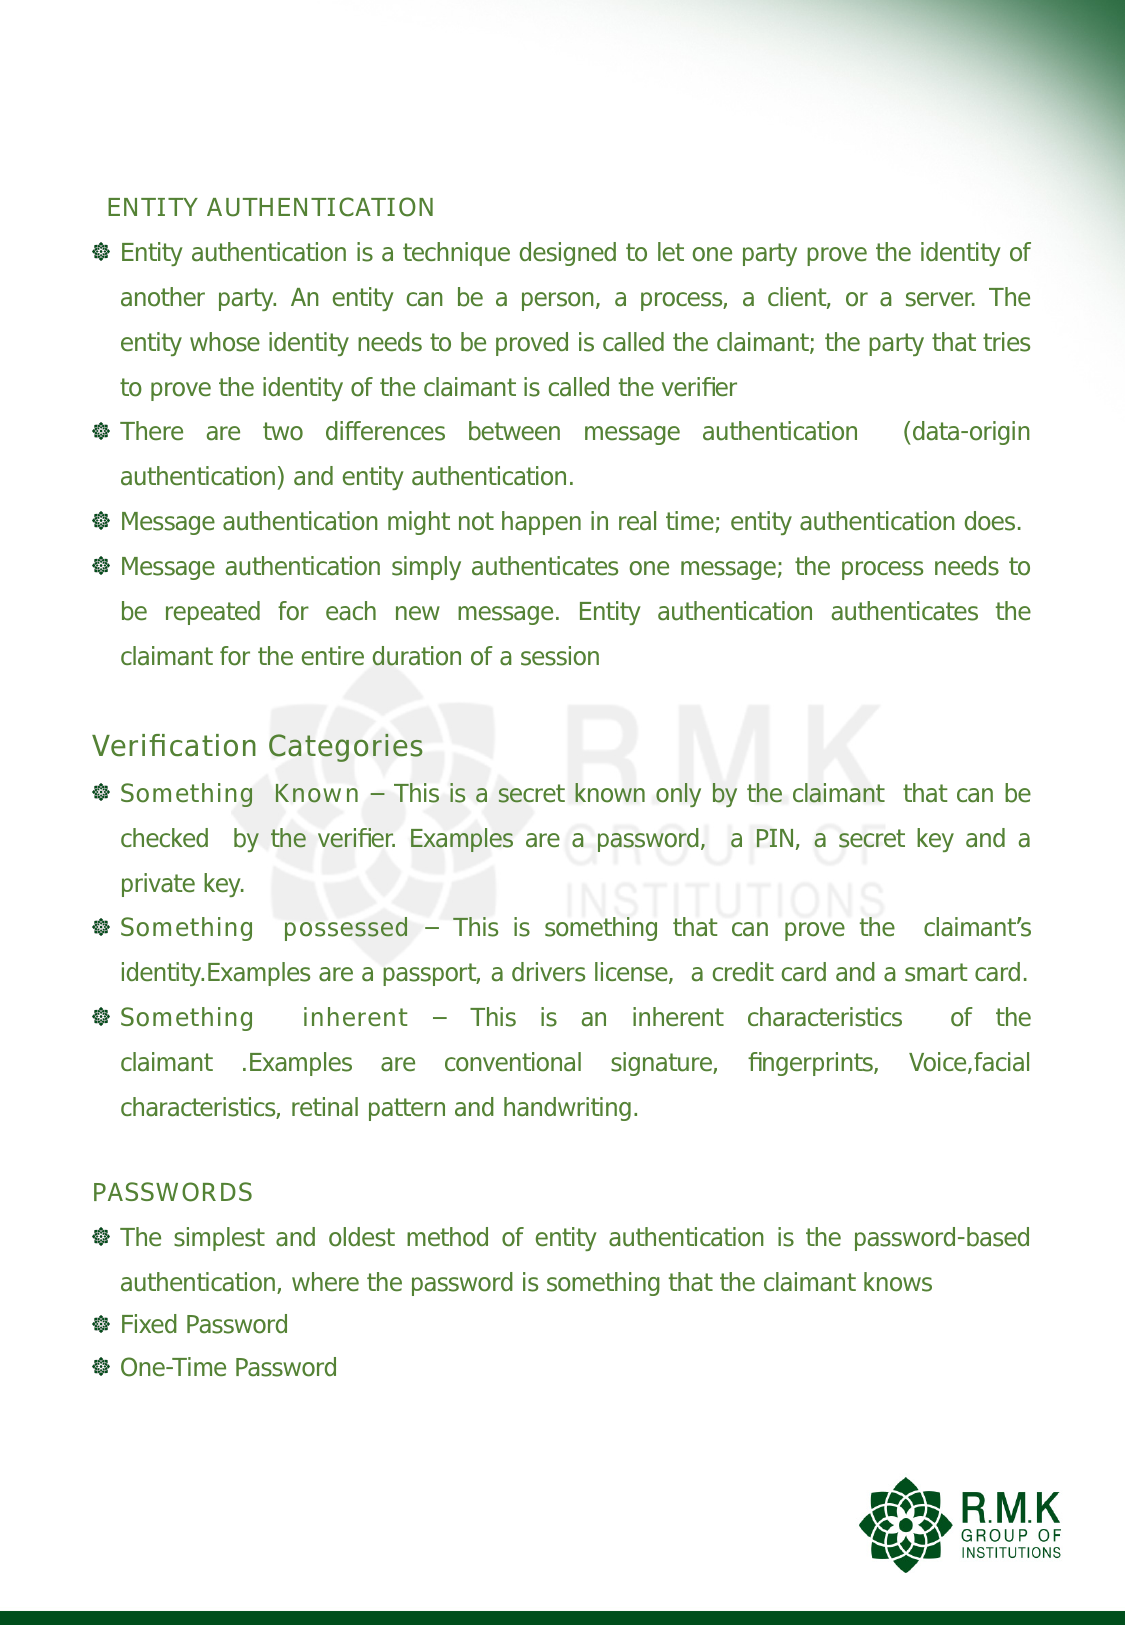

#
  ENTITY AUTHENTICATION
Entity authentication is a technique designed to let one party prove the identity of another party. An entity can be a person, a process, a client, or a server. The entity whose identity needs to be proved is called the claimant; the party that tries to prove the identity of the claimant is called the verifier
There are two differences between message authentication  (data-origin authentication) and entity authentication.
Message authentication might not happen in real time; entity authentication does.
Message authentication simply authenticates one message; the process needs to be repeated for each new message. Entity authentication authenticates the claimant for the entire duration of a session

Verification Categories
Something  Known – This is a secret known only by the claimant  that can be checked  by the verifier. Examples are a password,  a PIN, a secret key and a private key.
Something  possessed – This is something that can prove the  claimant’s identity.Examples are a passport, a drivers license,  a credit card and a smart card.
Something  inherent – This is an inherent characteristics  of the claimant .Examples are conventional signature, fingerprints, Voice,facial characteristics, retinal pattern and handwriting.

PASSWORDS
The simplest and oldest method of entity authentication is the password-based authentication, where the password is something that the claimant knows
Fixed Password
One-Time Password